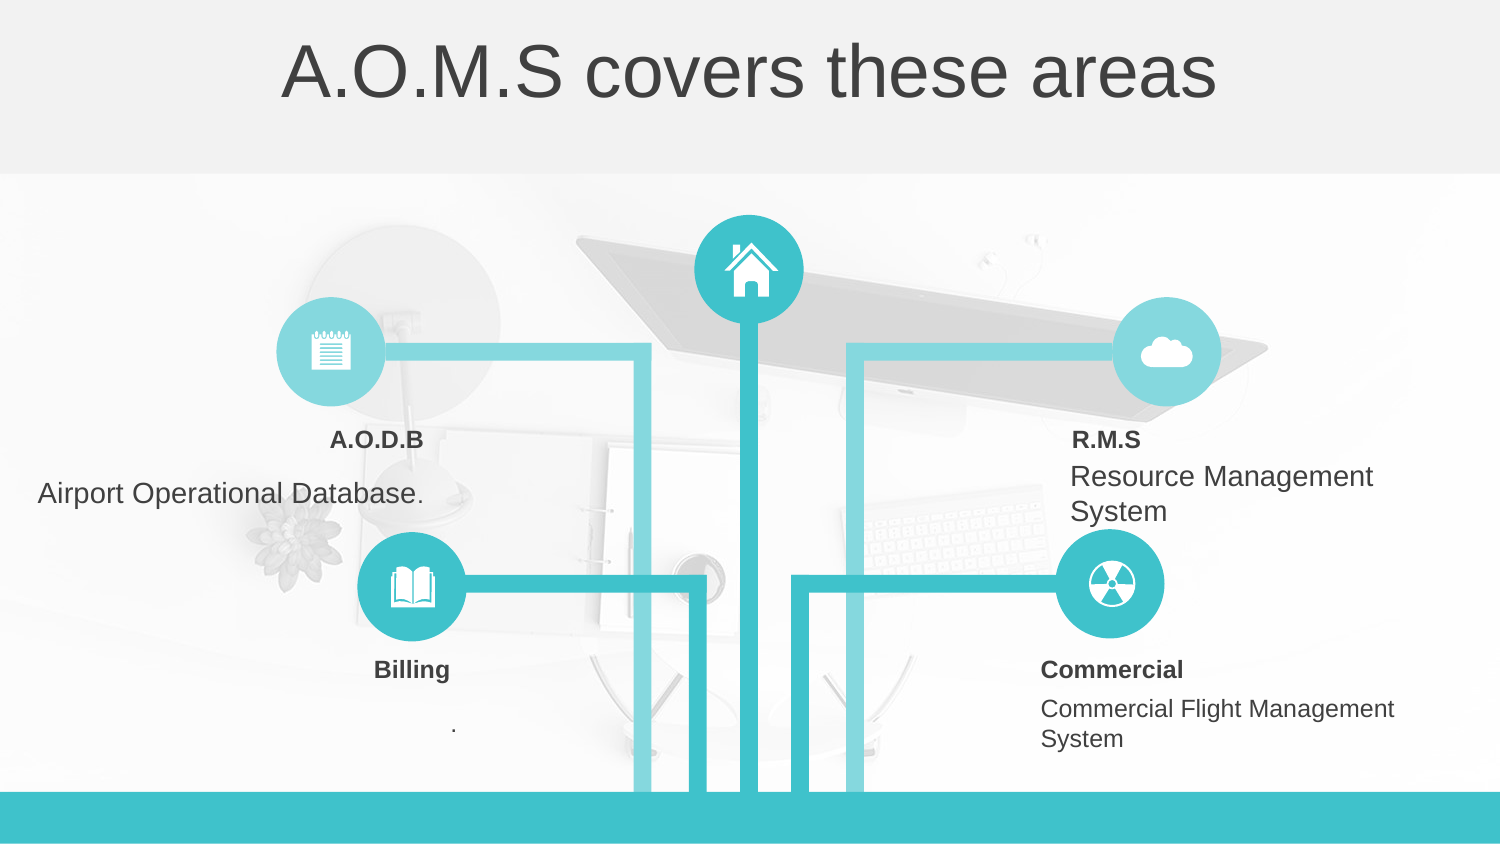

A.O.M.S covers these areas

A.O.D.B
Airport Operational Database.
R.M.S
Resource Management System

Billing
.
Commercial
Commercial Flight Management System